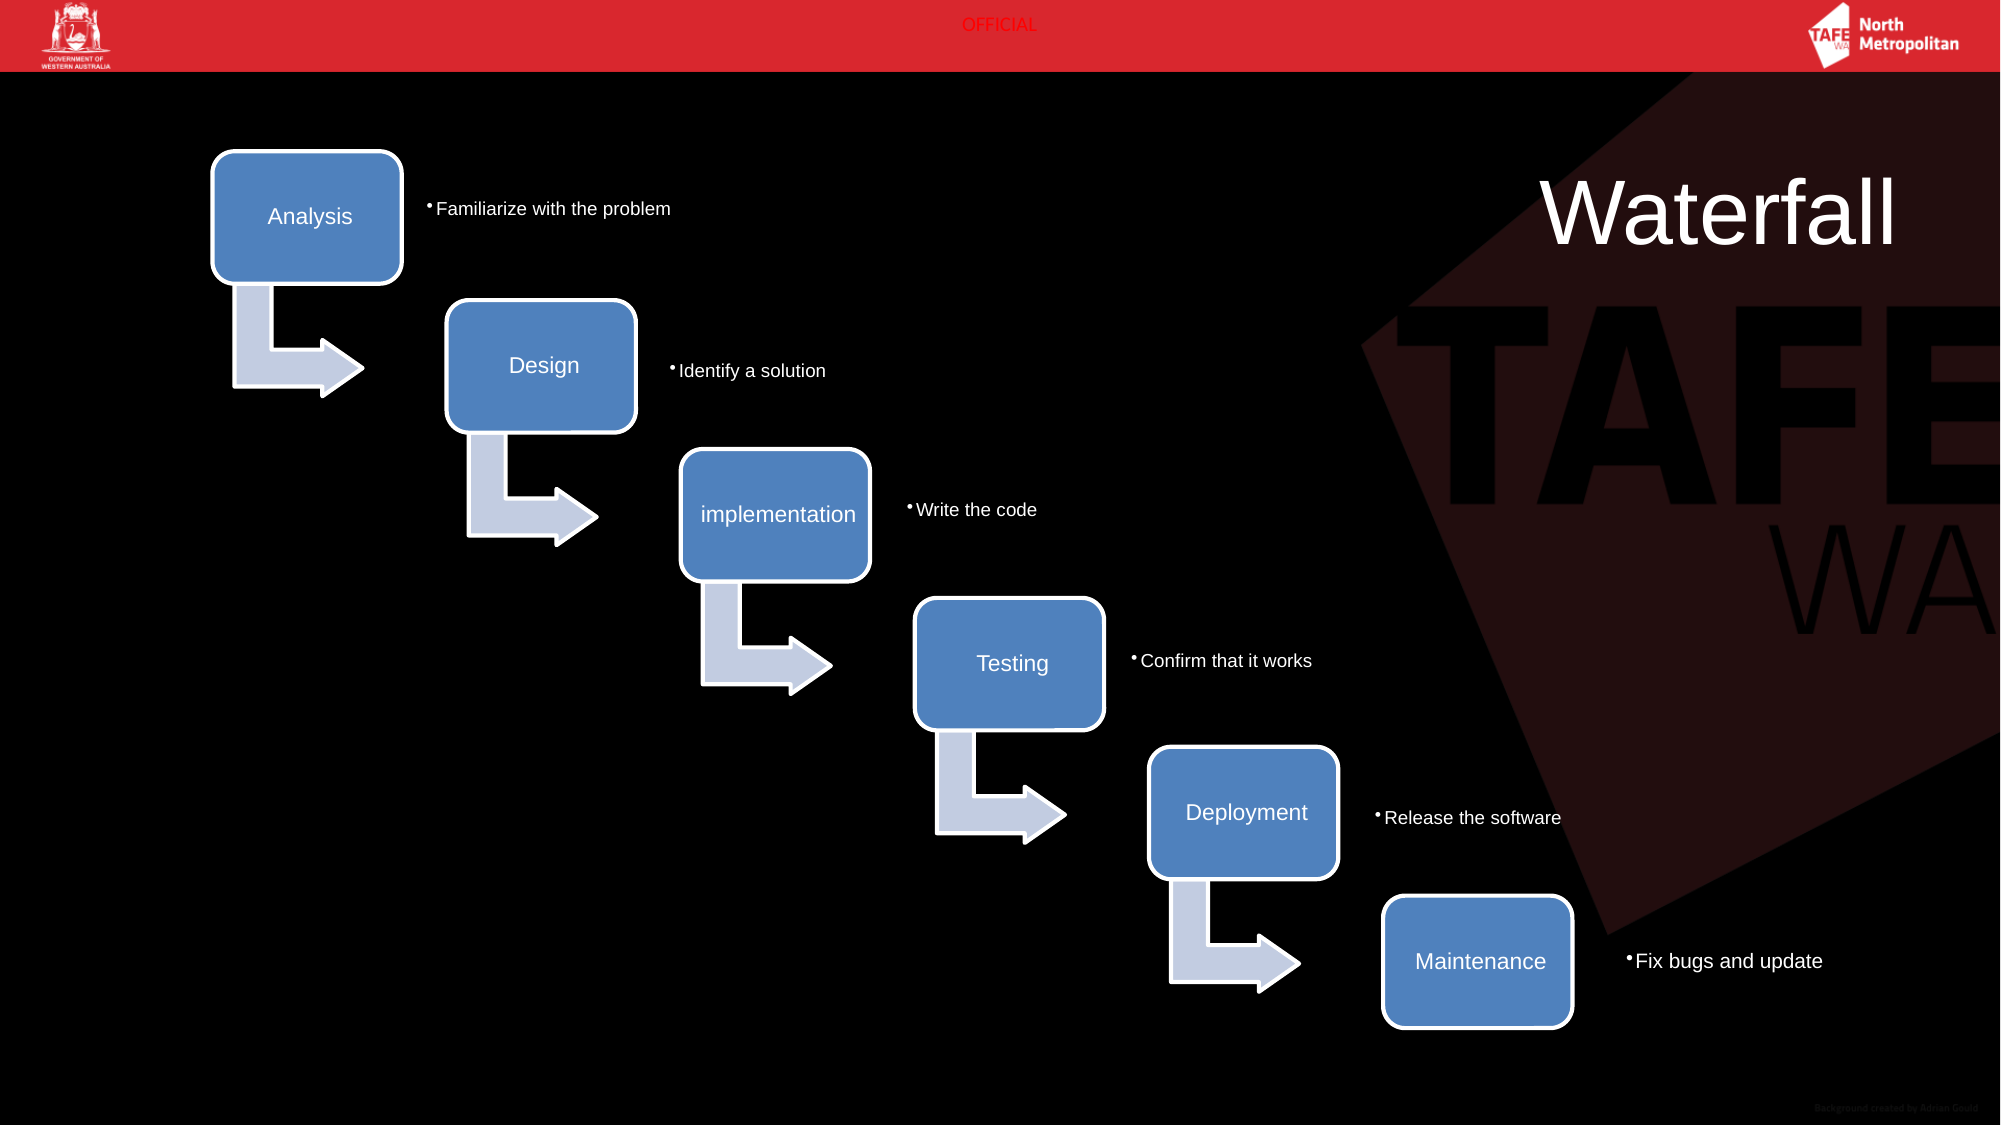

Analysis
Familiarize with the problem
Design
Identify a solution
implementation
Write the code
Testing
Confirm that it works
Deployment
Release the software
Maintenance
Fix bugs and update
Waterfall